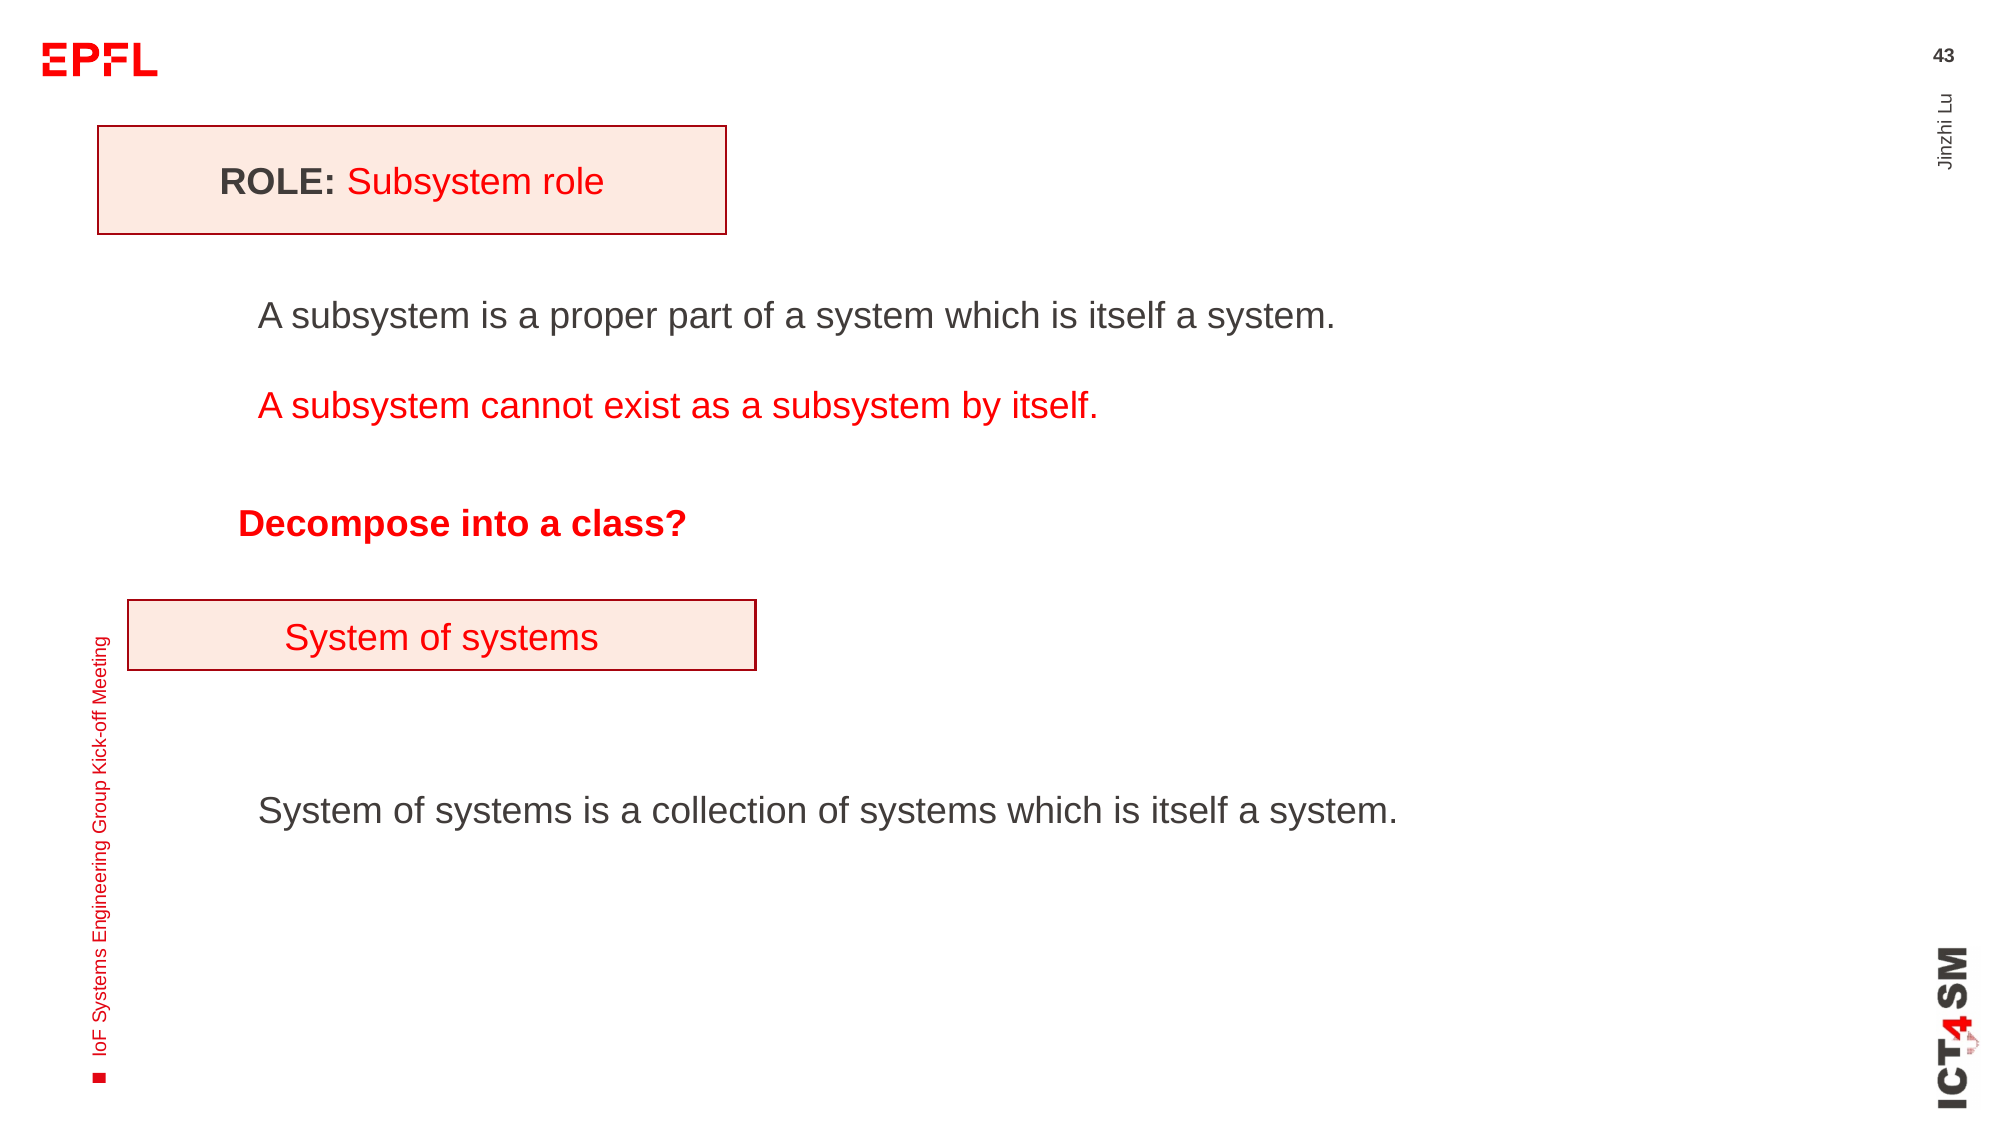

43
ROLE: Subsystem role
A subsystem is a proper part of a system which is itself a system.

A subsystem cannot exist as a subsystem by itself.

System of systems is a collection of systems which is itself a system.

Jinzhi Lu
Decompose into a class?
IoF Systems Engineering Group Kick-off Meeting
System of systems